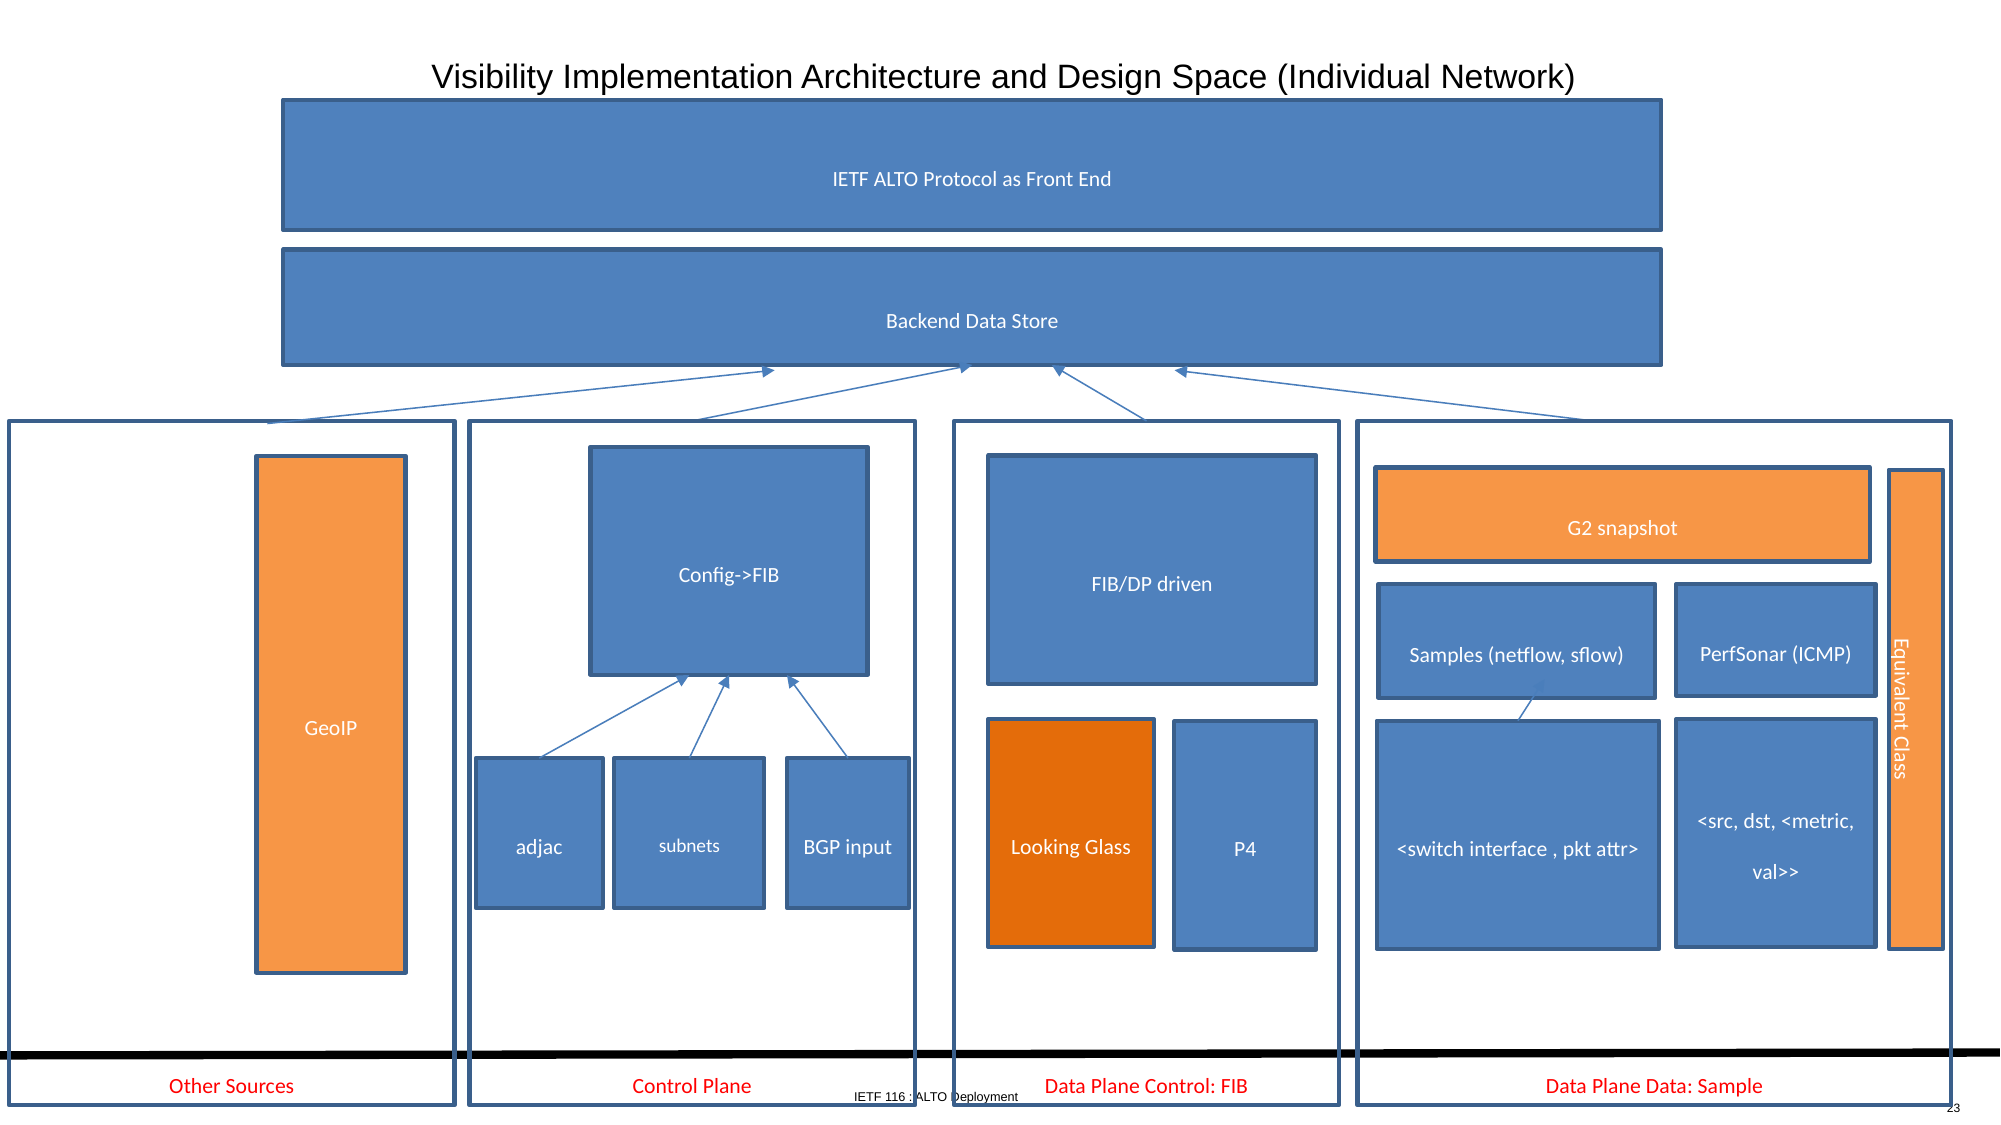

23
Visibility Implementation Architecture and Design Space (Individual Network)
IETF ALTO Protocol as Front End
Backend Data Store
Other Sources
Control Plane
Data Plane Control: FIB
Data Plane Data: Sample
Config->FIB
GeoIP
FIB/DP driven
G2 snapshot
PerfSonar (ICMP)
Samples (netflow, sflow)
Equivalent Class
Looking Glass
<src, dst, <metric, val>>
<switch interface , pkt attr>
P4
adjac
subnets
BGP input